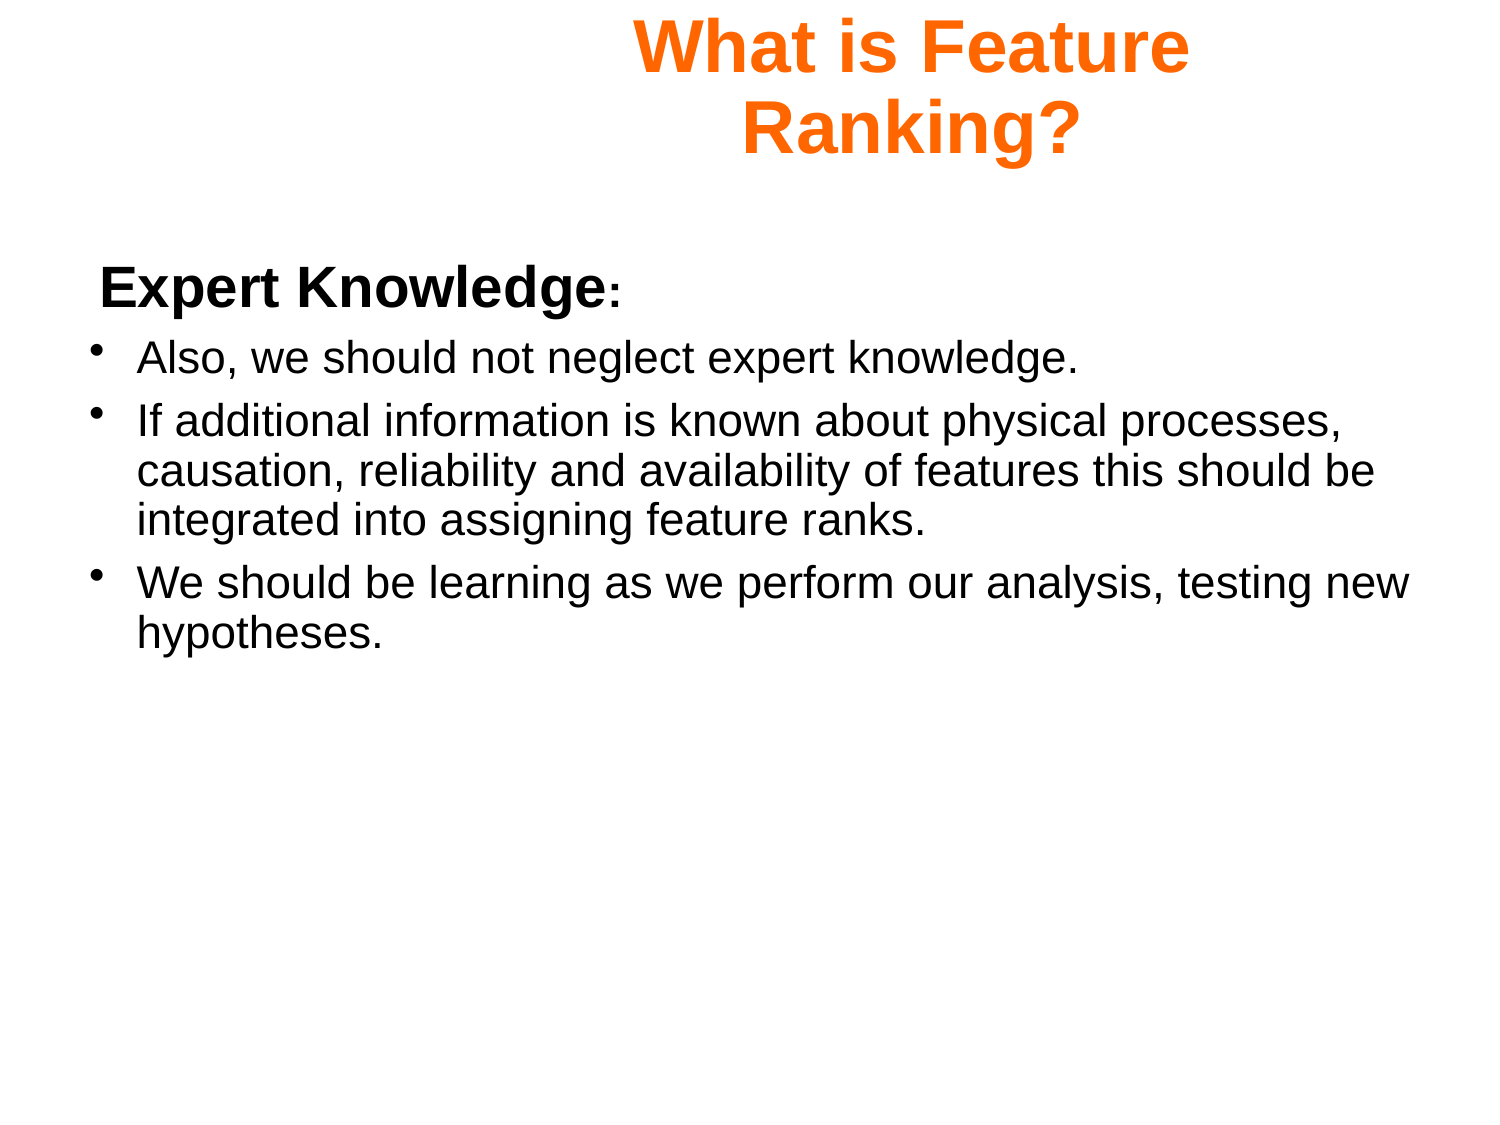

What is Feature Ranking?
Expert Knowledge:
Also, we should not neglect expert knowledge.
If additional information is known about physical processes, causation, reliability and availability of features this should be integrated into assigning feature ranks.
We should be learning as we perform our analysis, testing new hypotheses.